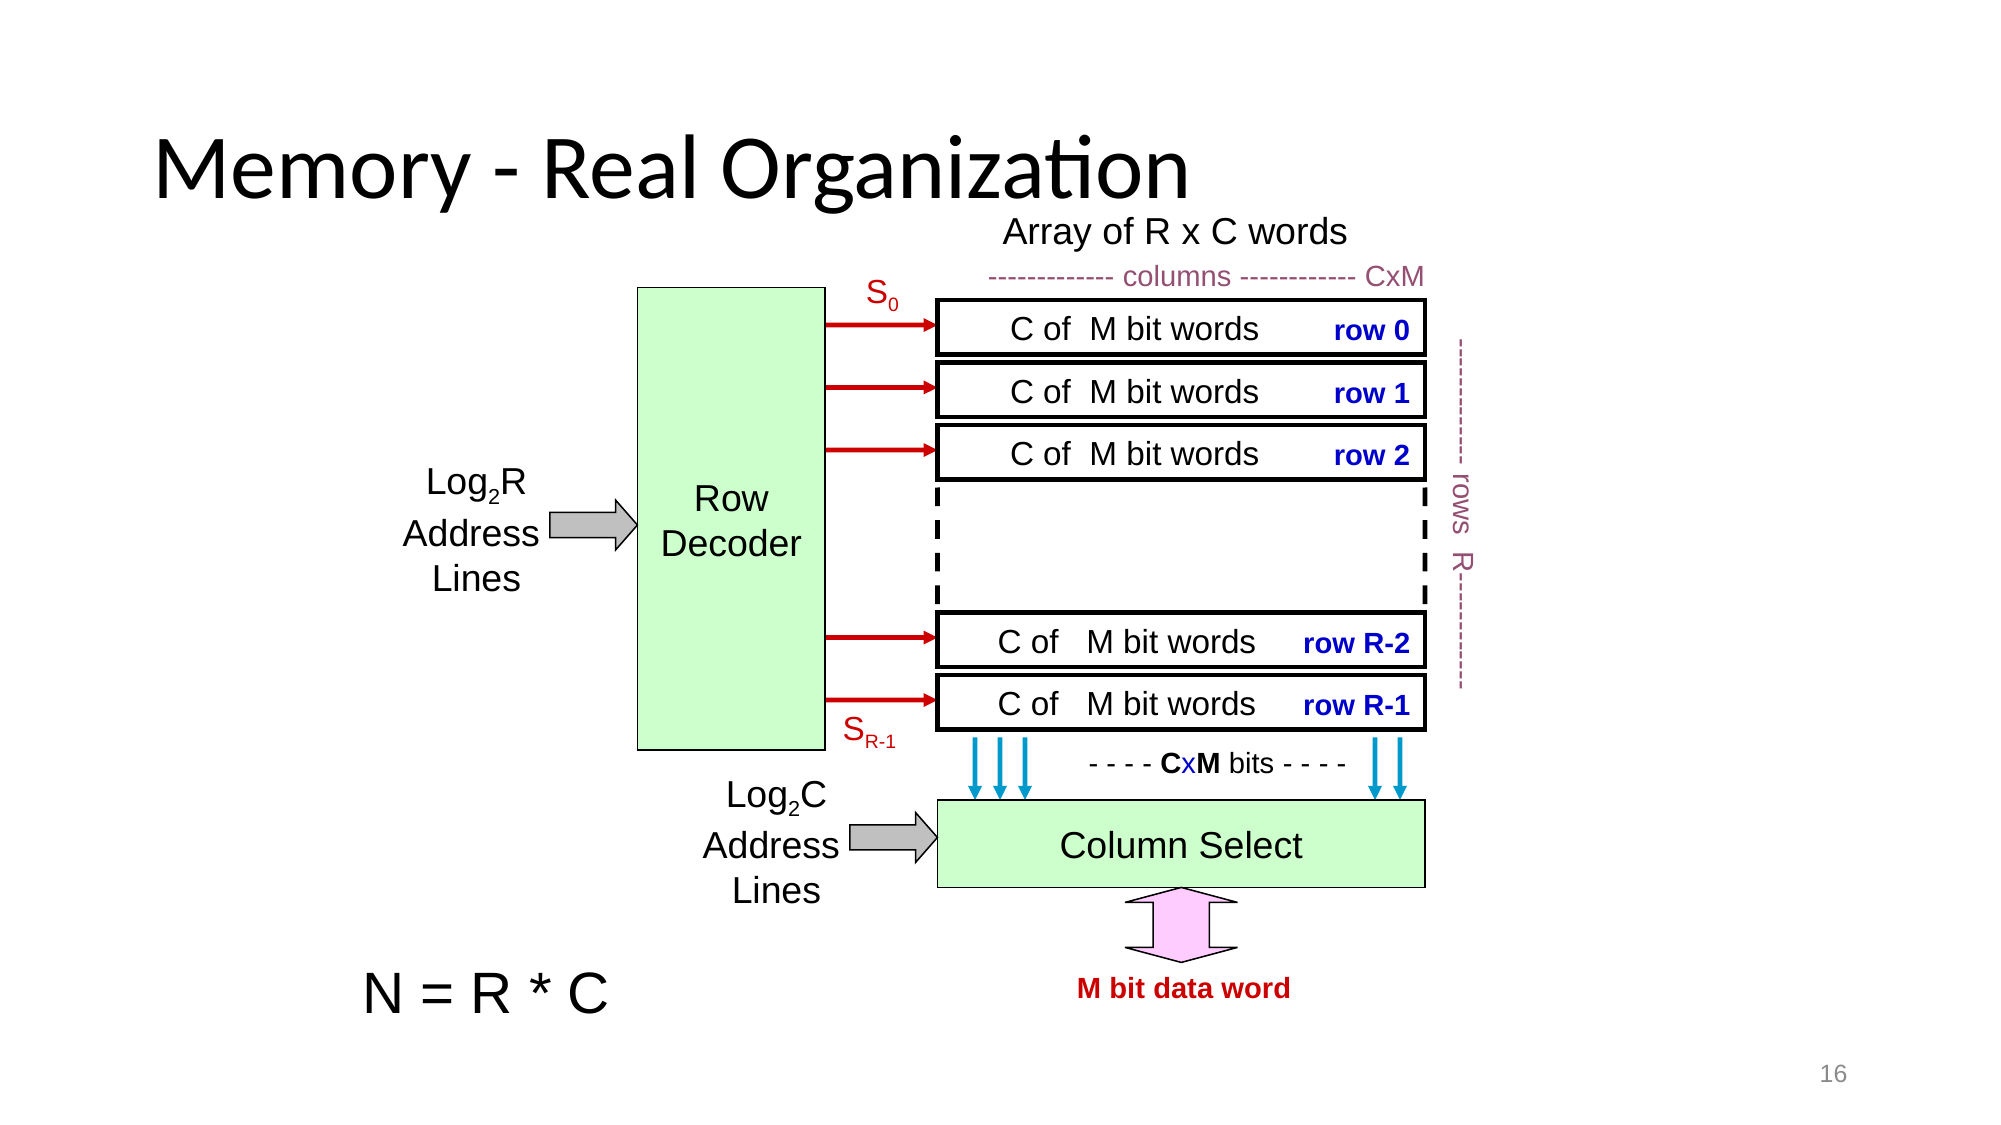

# Memory - Real Organization
Array of R x C words
C of  M bit words        row 0
C of  M bit words        row 1
C of  M bit words        row 2

C of   M bit words     row R-2
C of   M bit words     row R-1
------------- columns ------------ CxM
------------- rows  R------------
S0
Row
Decoder

Log2R
Address
Lines

SR-1

- - - - CxM bits - - - -

Log2C
Address
Lines
Column Select

M bit data word
N = R * C
16